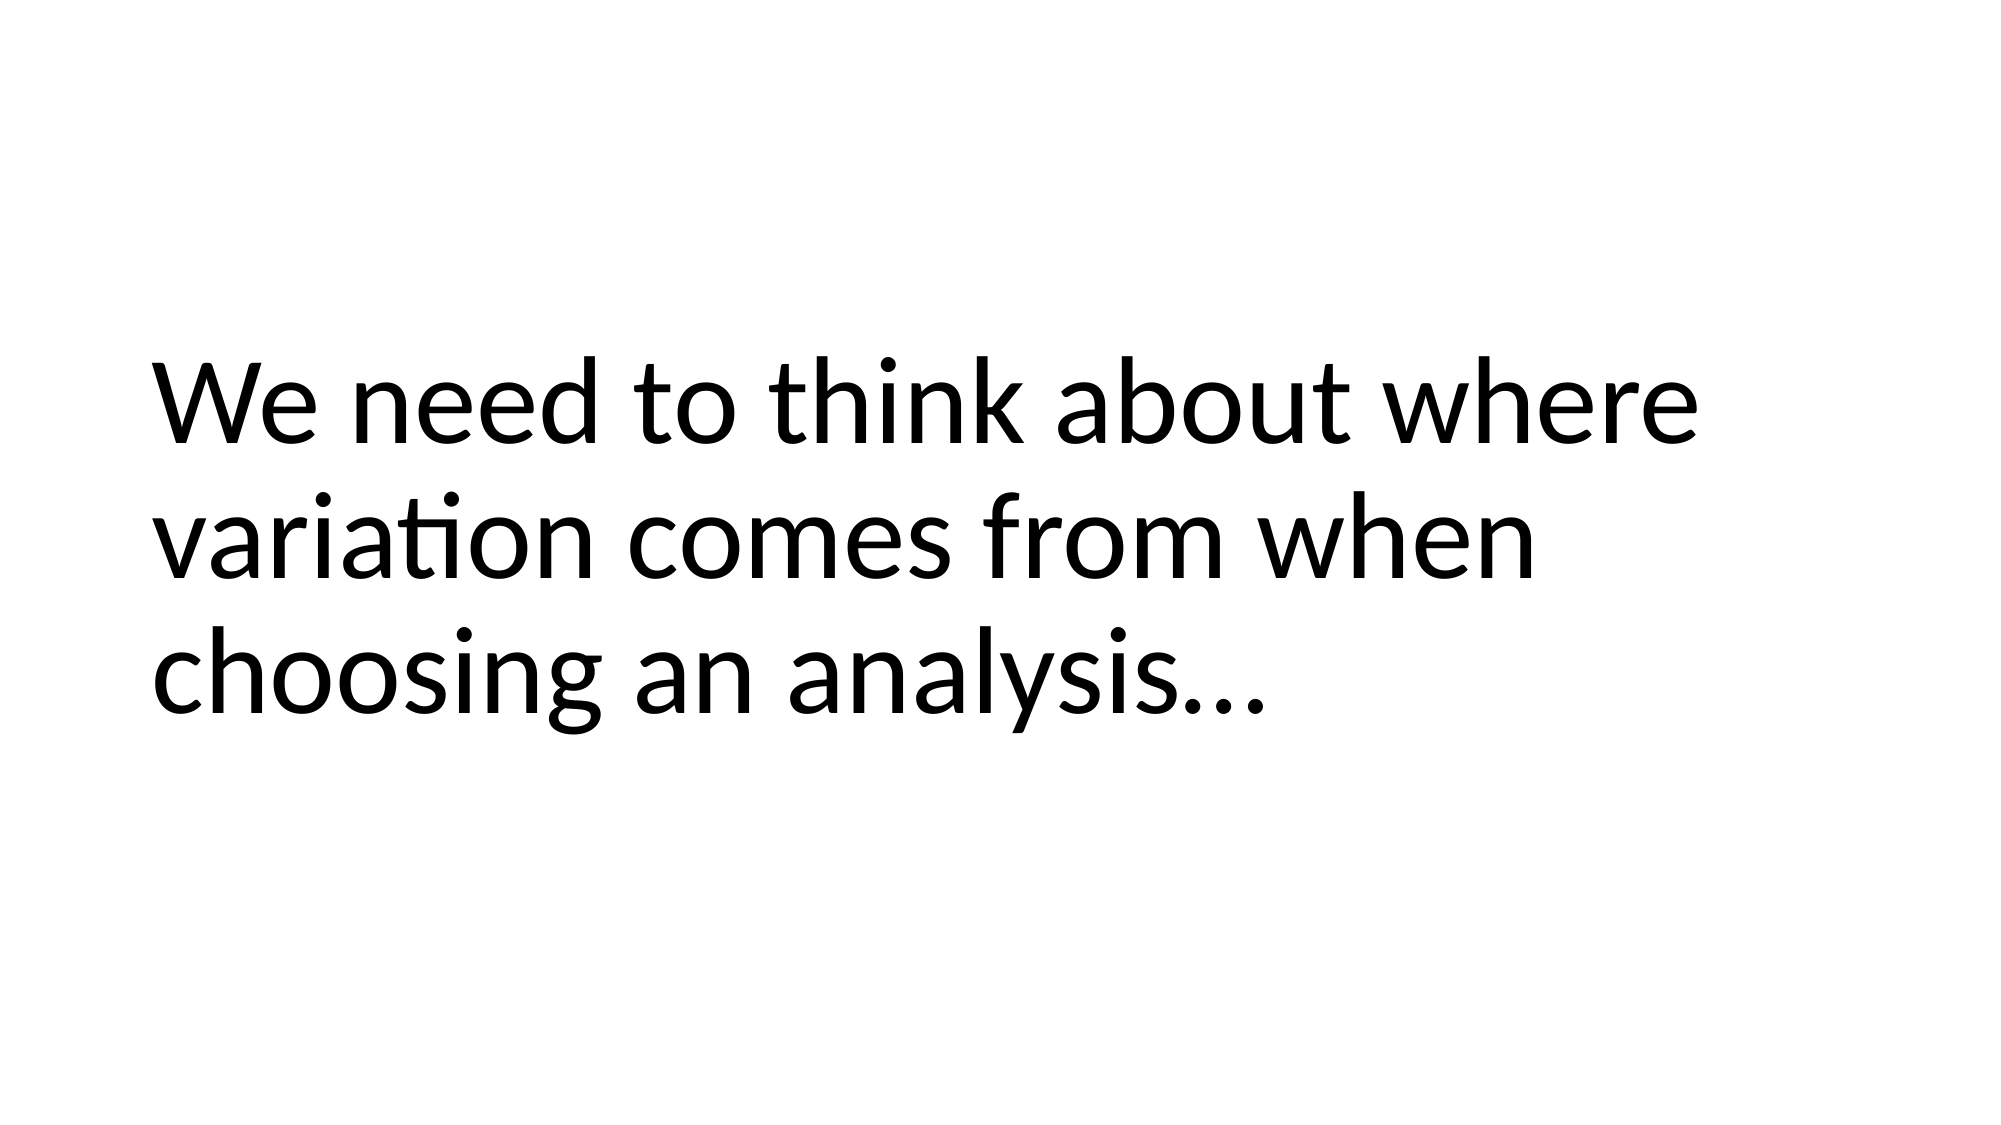

# We need to think about where variation comes from when choosing an analysis…